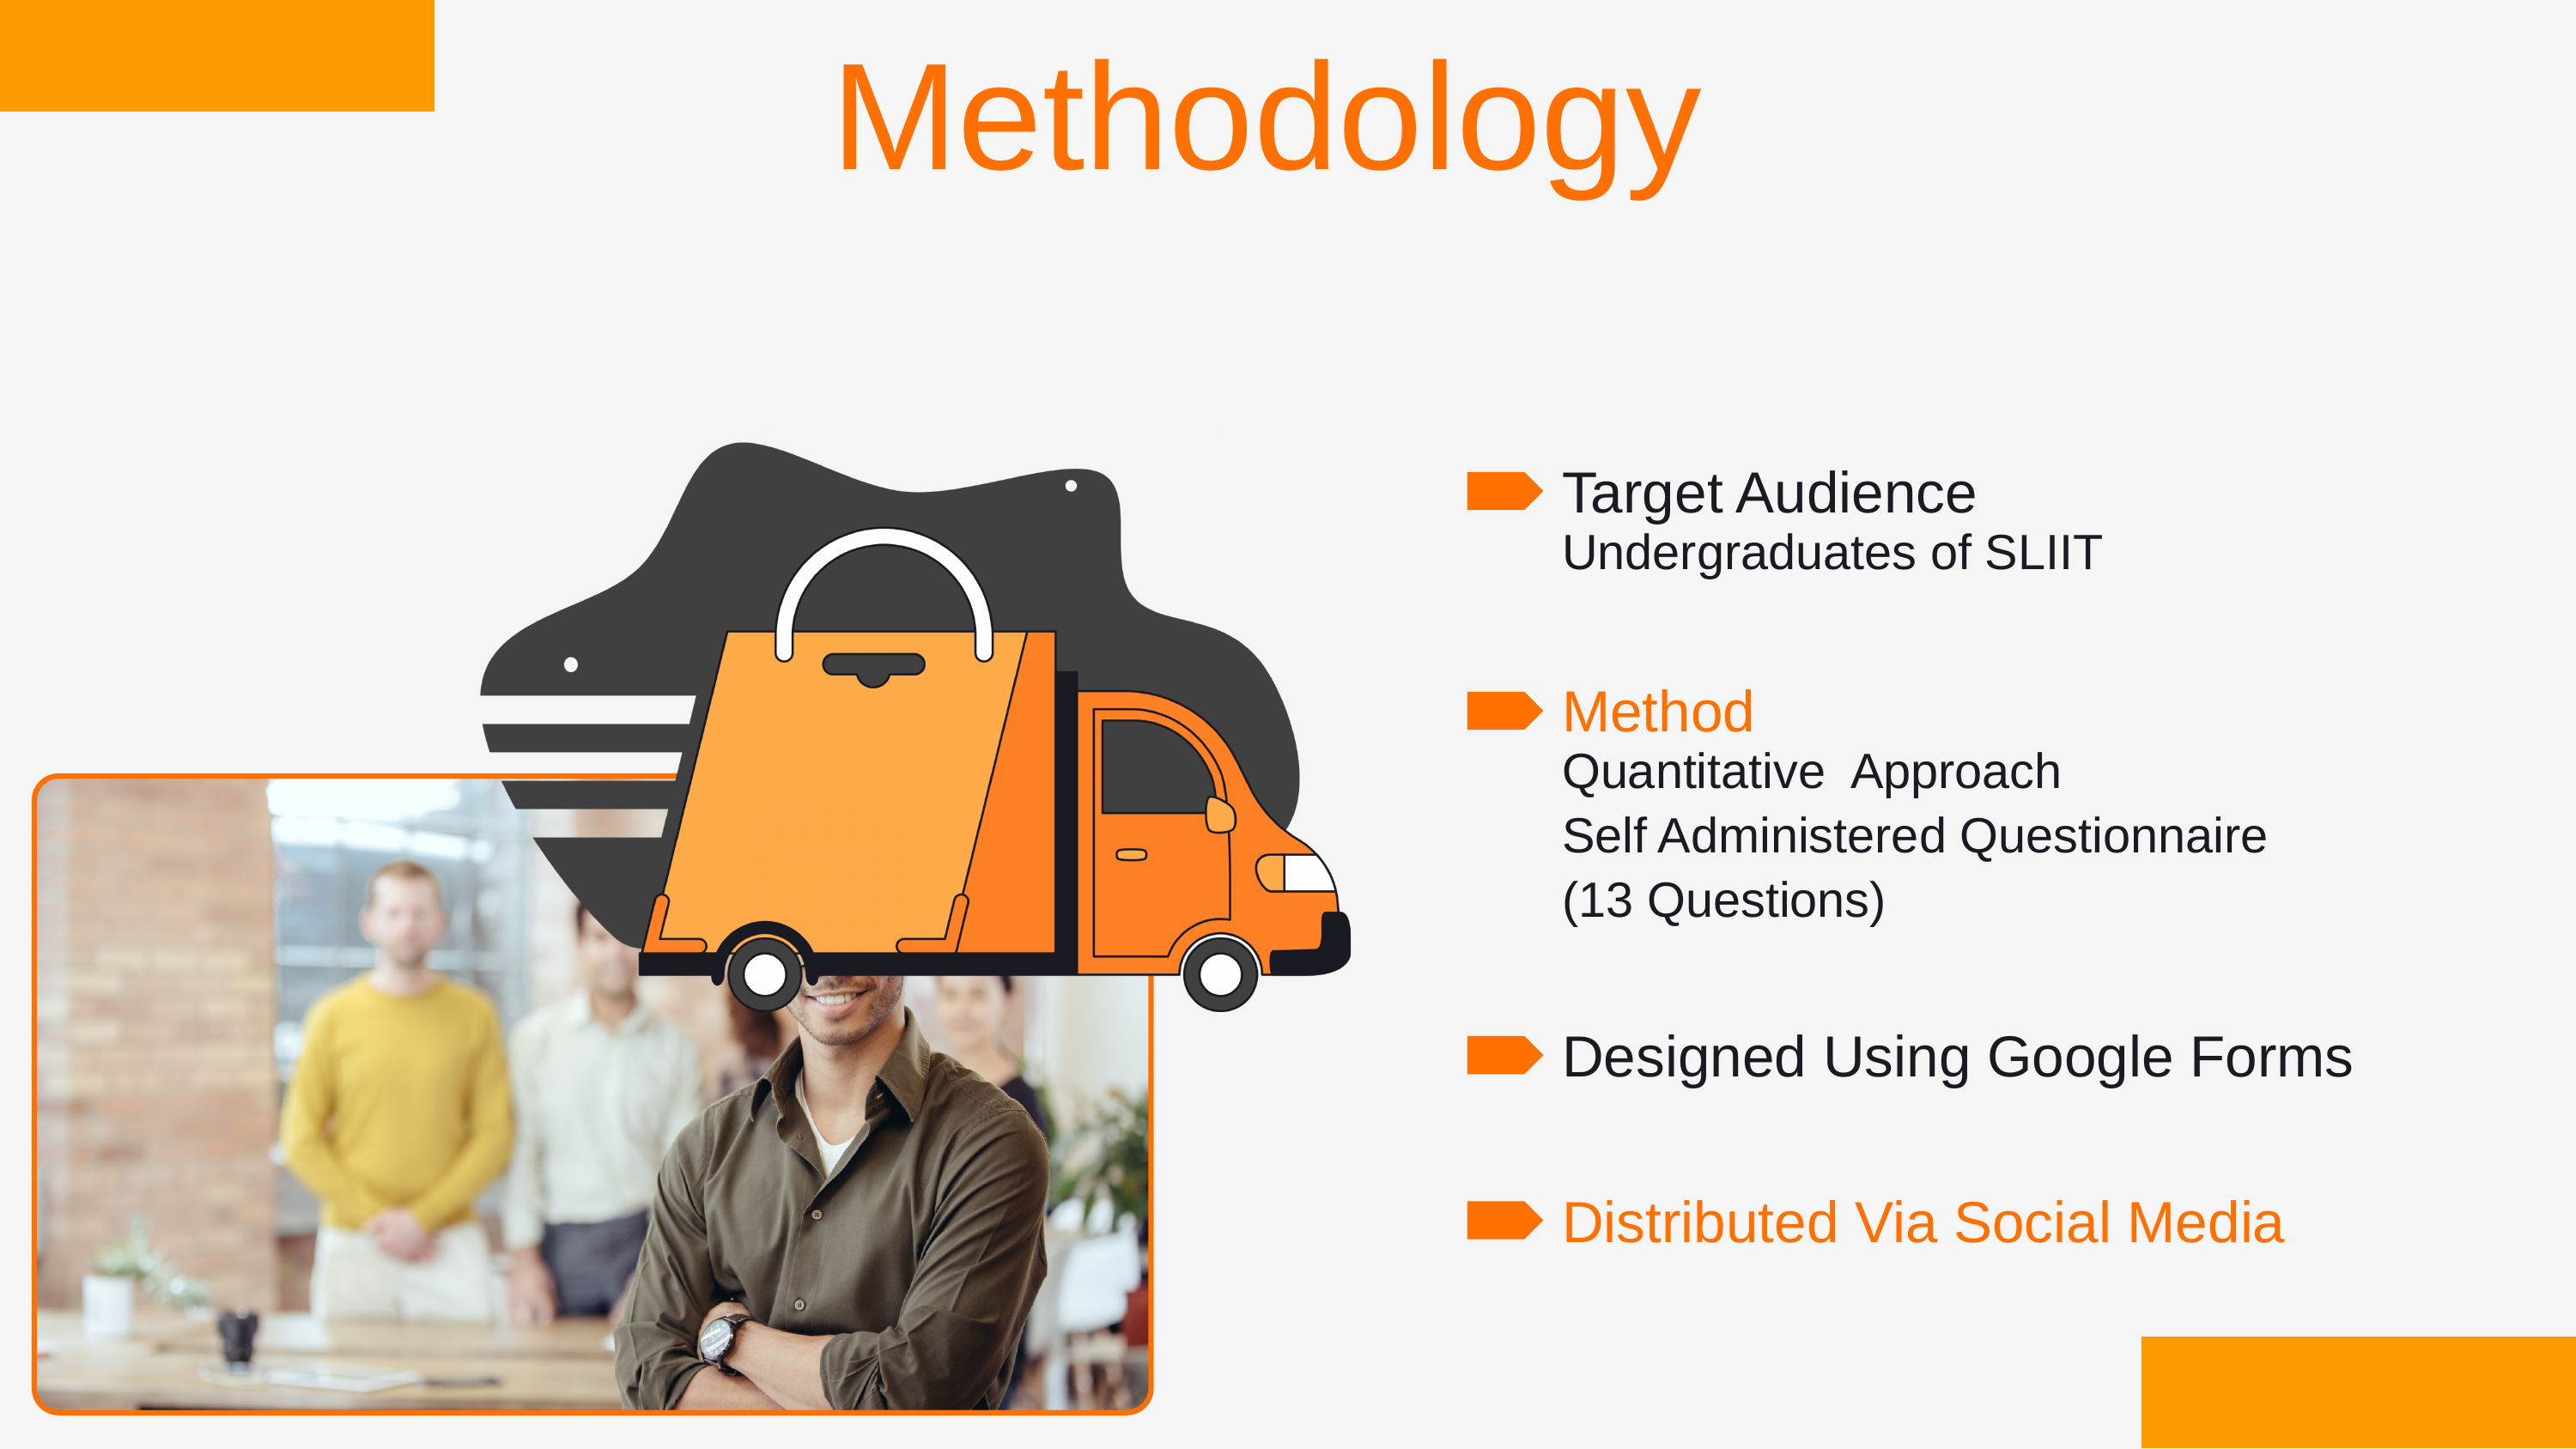

Methodology

Target Audience

Undergraduates of SLIIT
Method

Quantitative  Approach
Self Administered Questionnaire
(13 Questions)

Designed Using Google Forms

Distributed Via Social Media